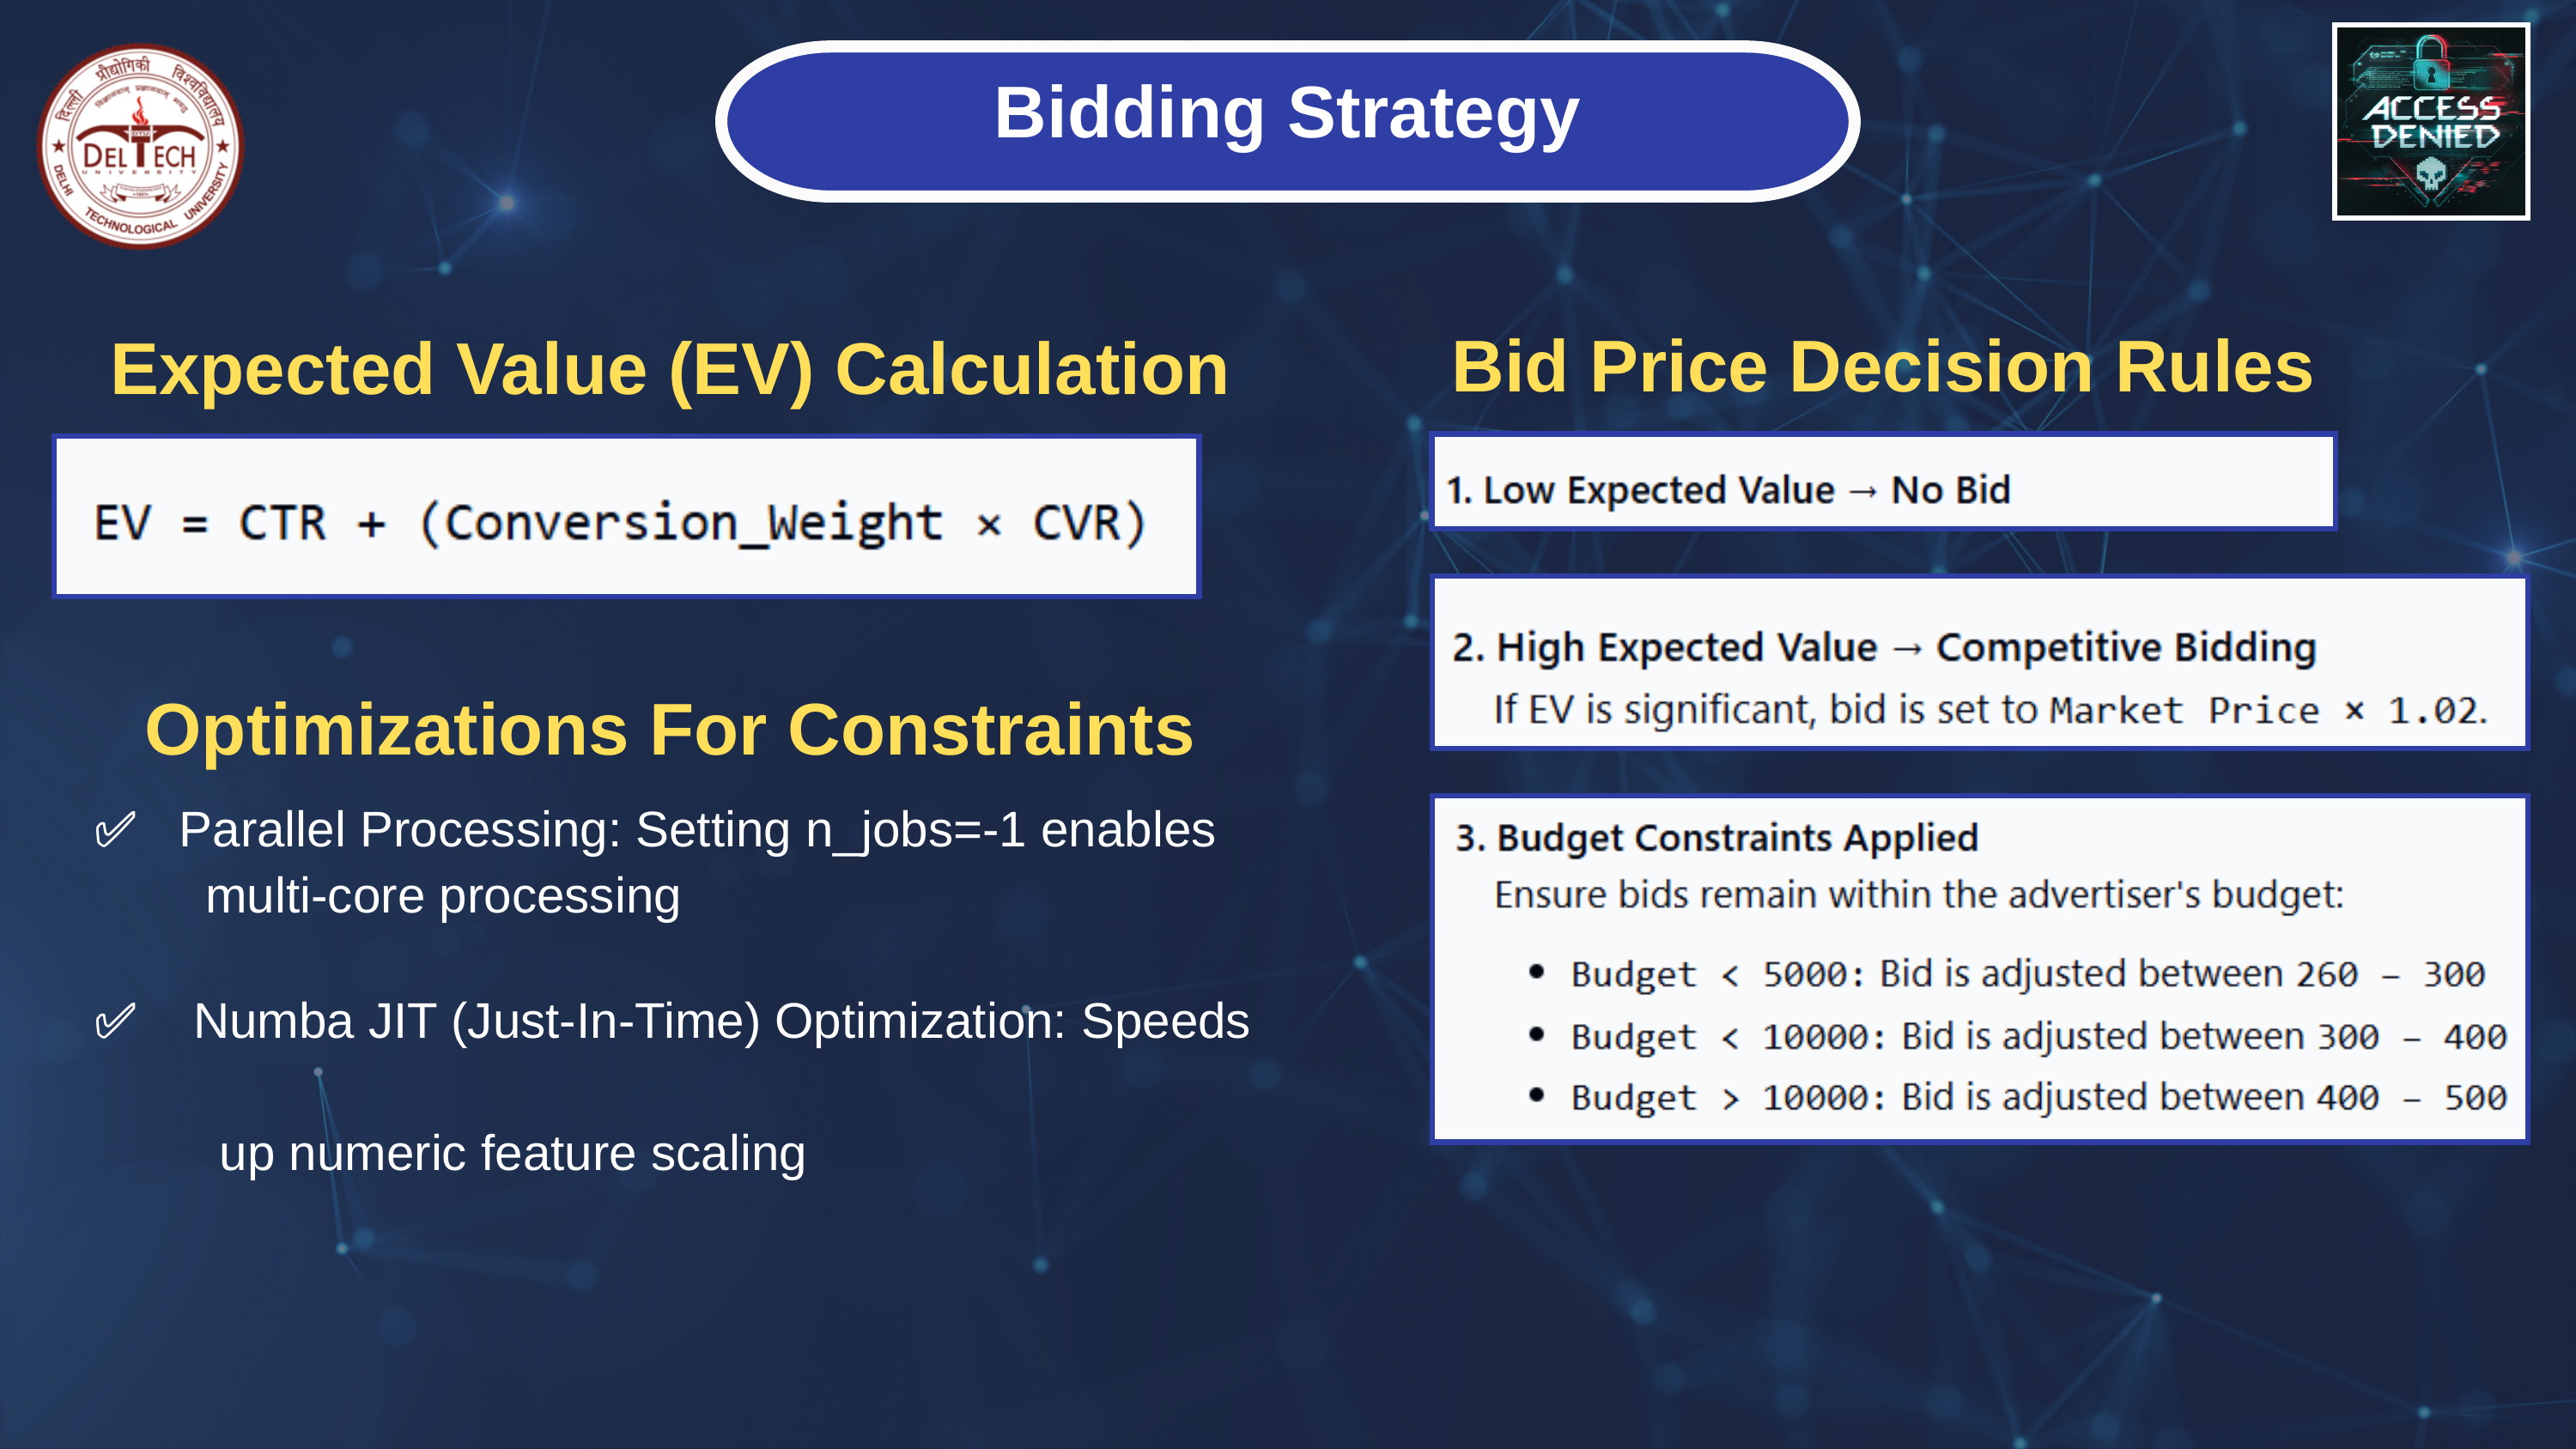

Bidding Strategy
Bid Price Decision Rules
Expected Value (EV) Calculation

Optimizations For Constraints
✅   Parallel Processing: Setting n_jobs=-1 enables
        multi-core processing

✅    Numba JIT (Just-In-Time) Optimization: Speeds
         up numeric feature scaling